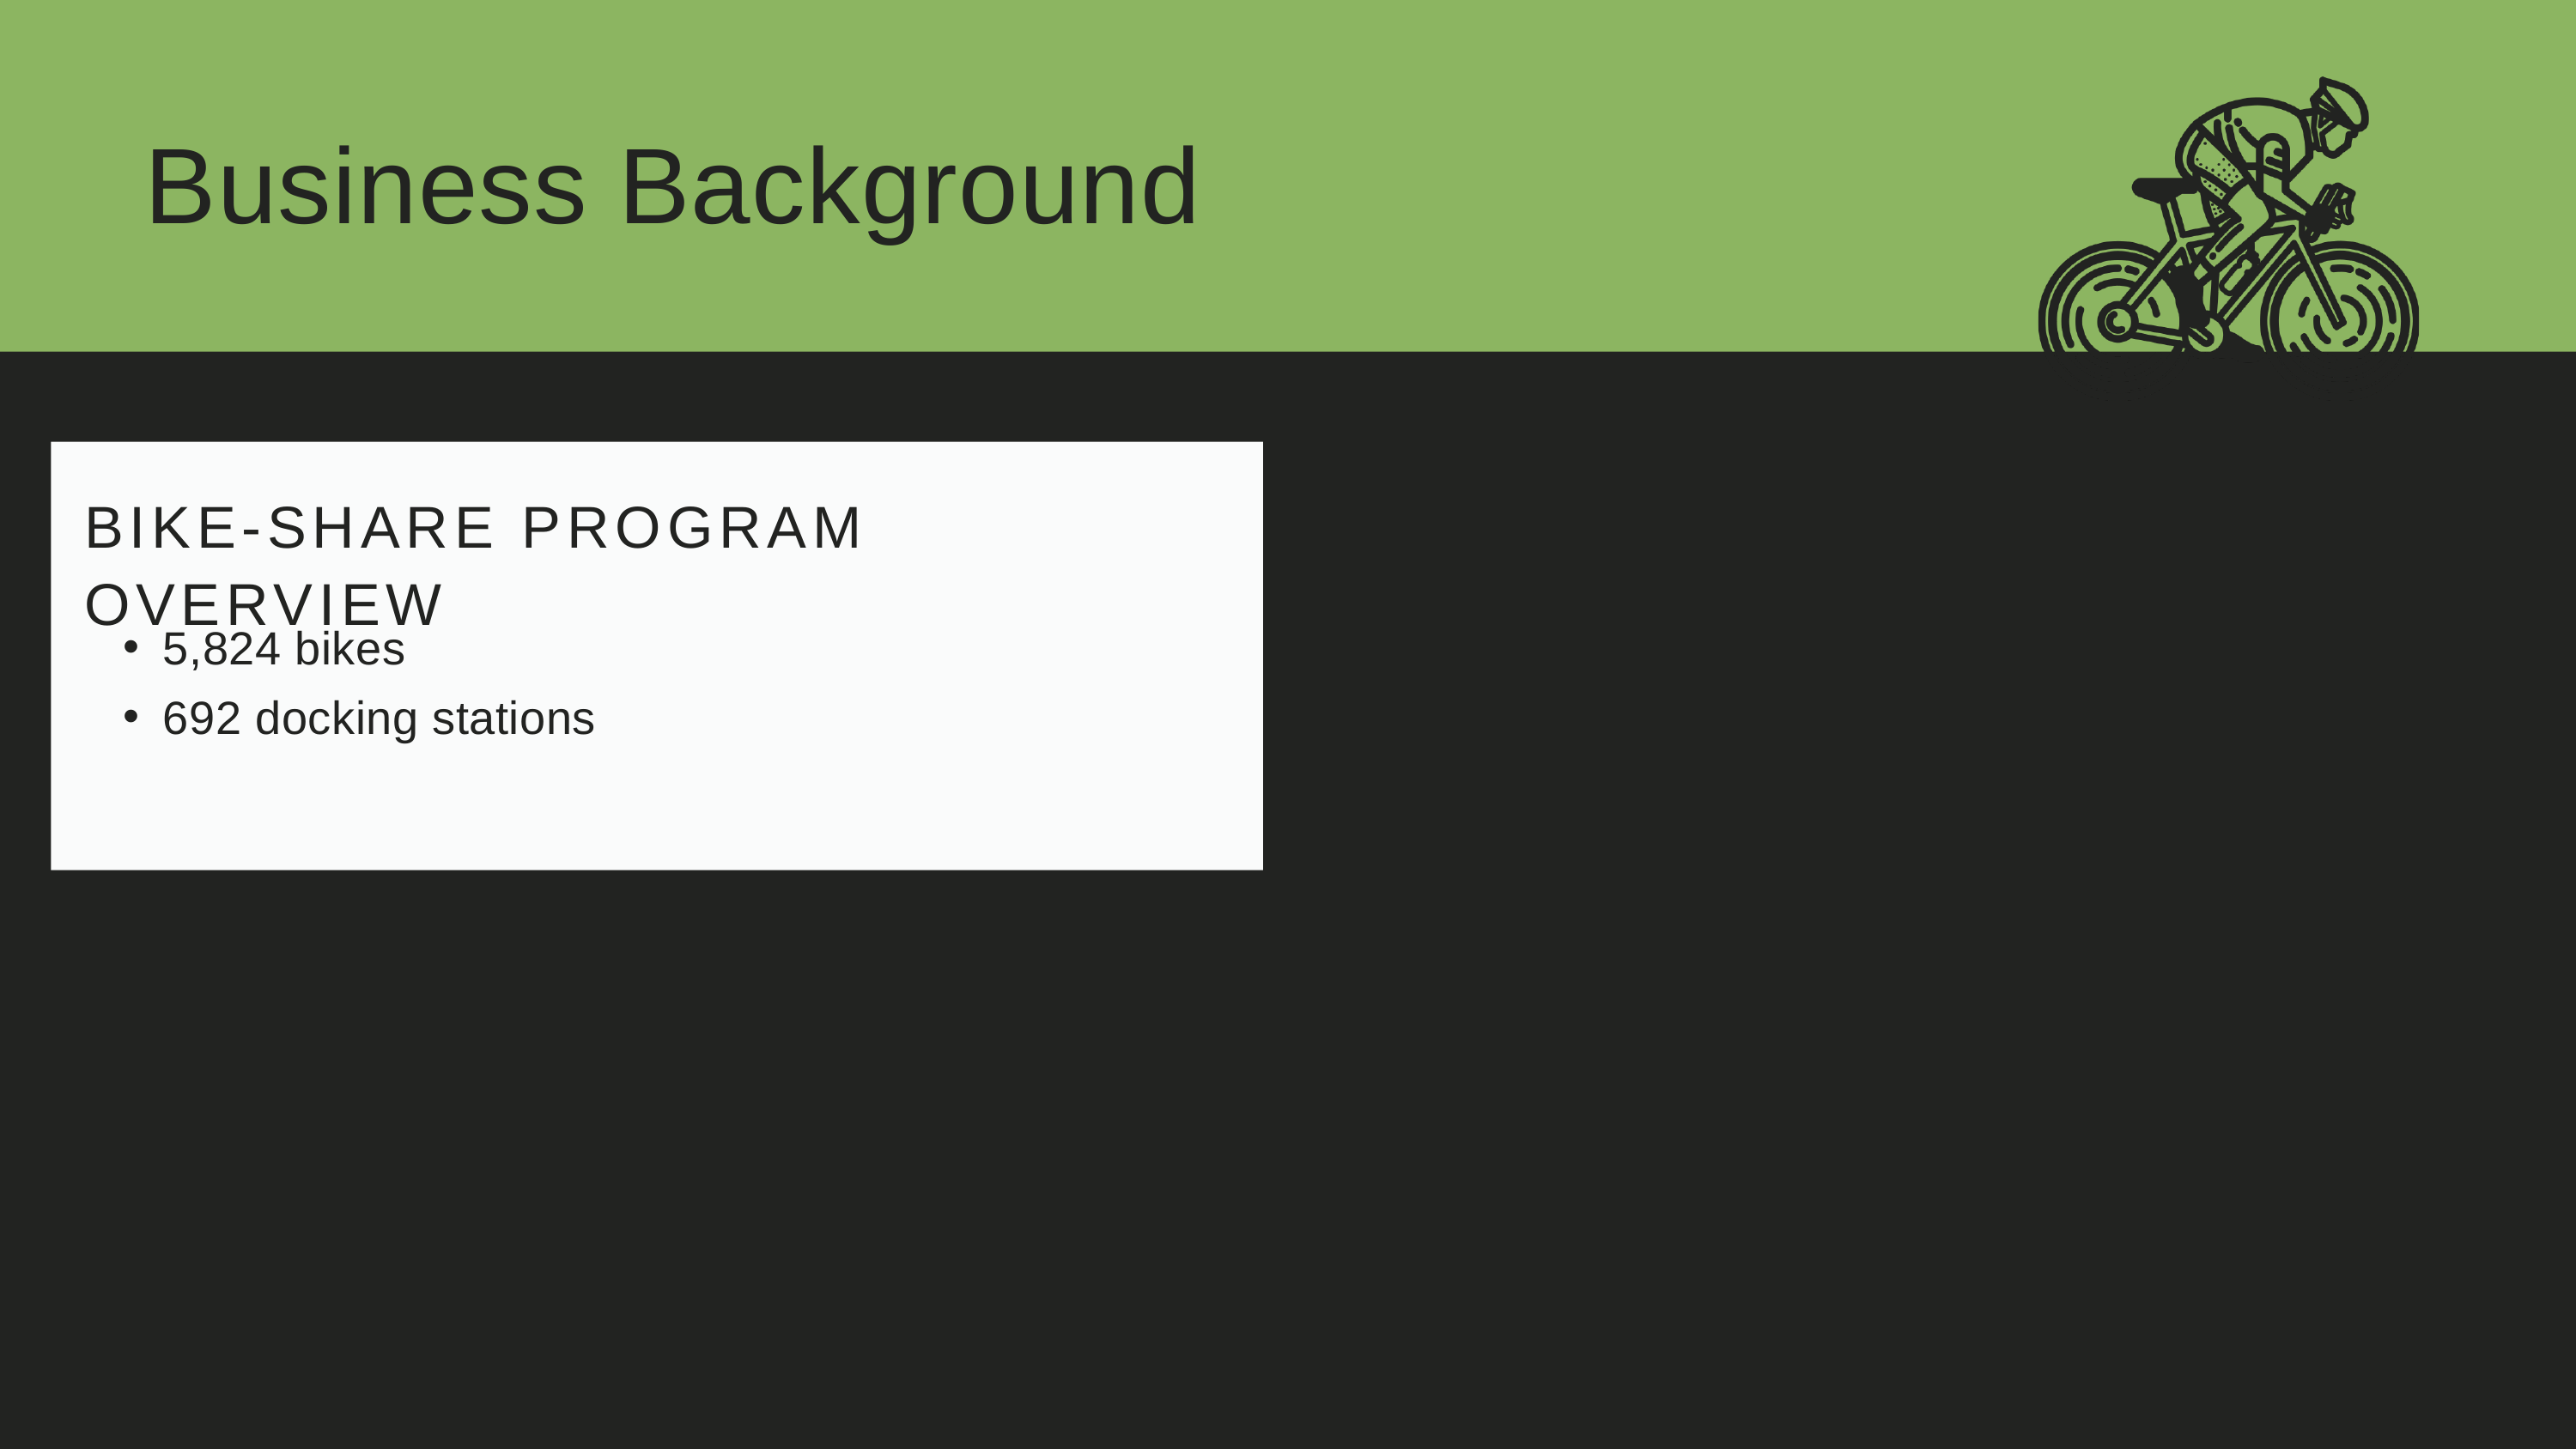

Business Background

BIKE-SHARE PROGRAM OVERVIEW
5,824 bikes
692 docking stations